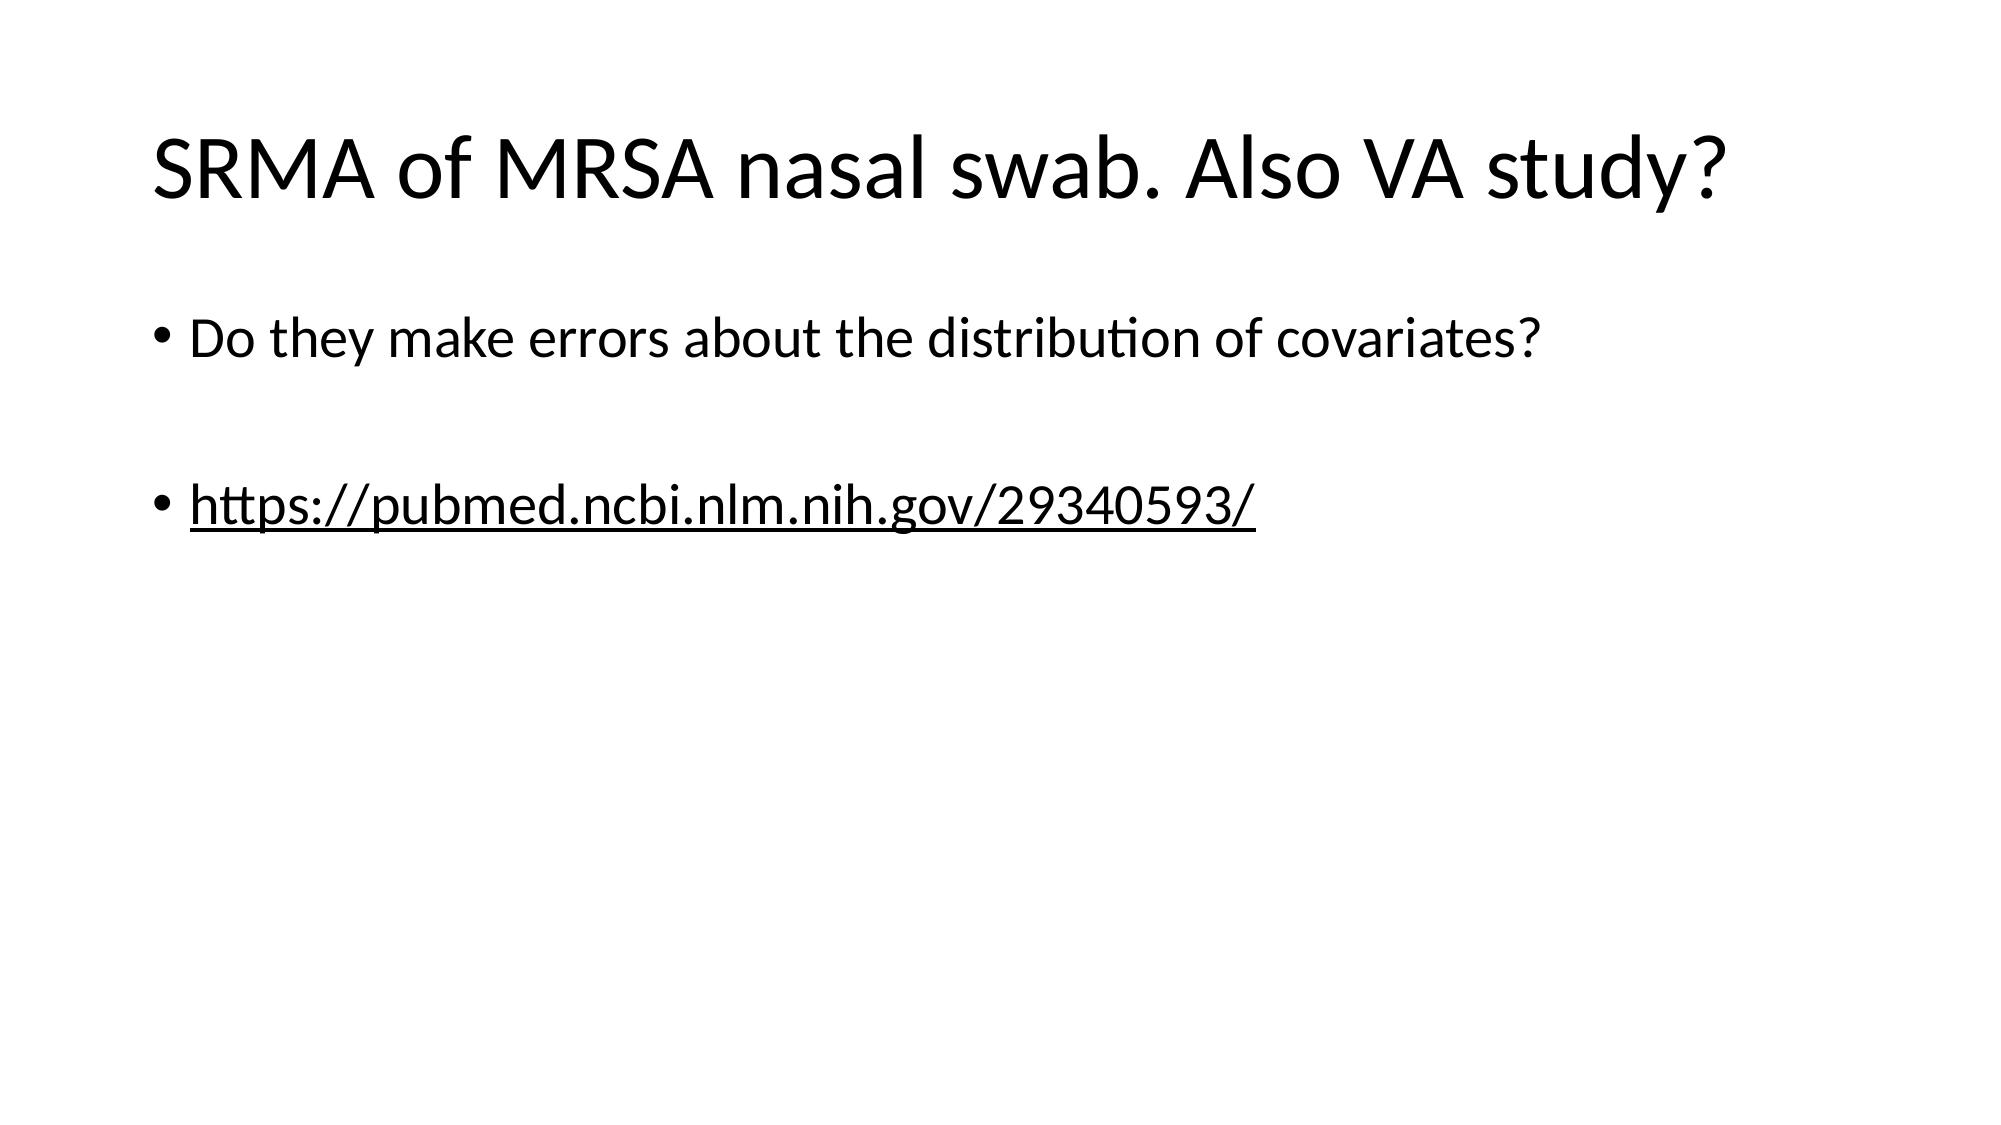

# SRMA of MRSA nasal swab. Also VA study?
Do they make errors about the distribution of covariates?

https://pubmed.ncbi.nlm.nih.gov/29340593/